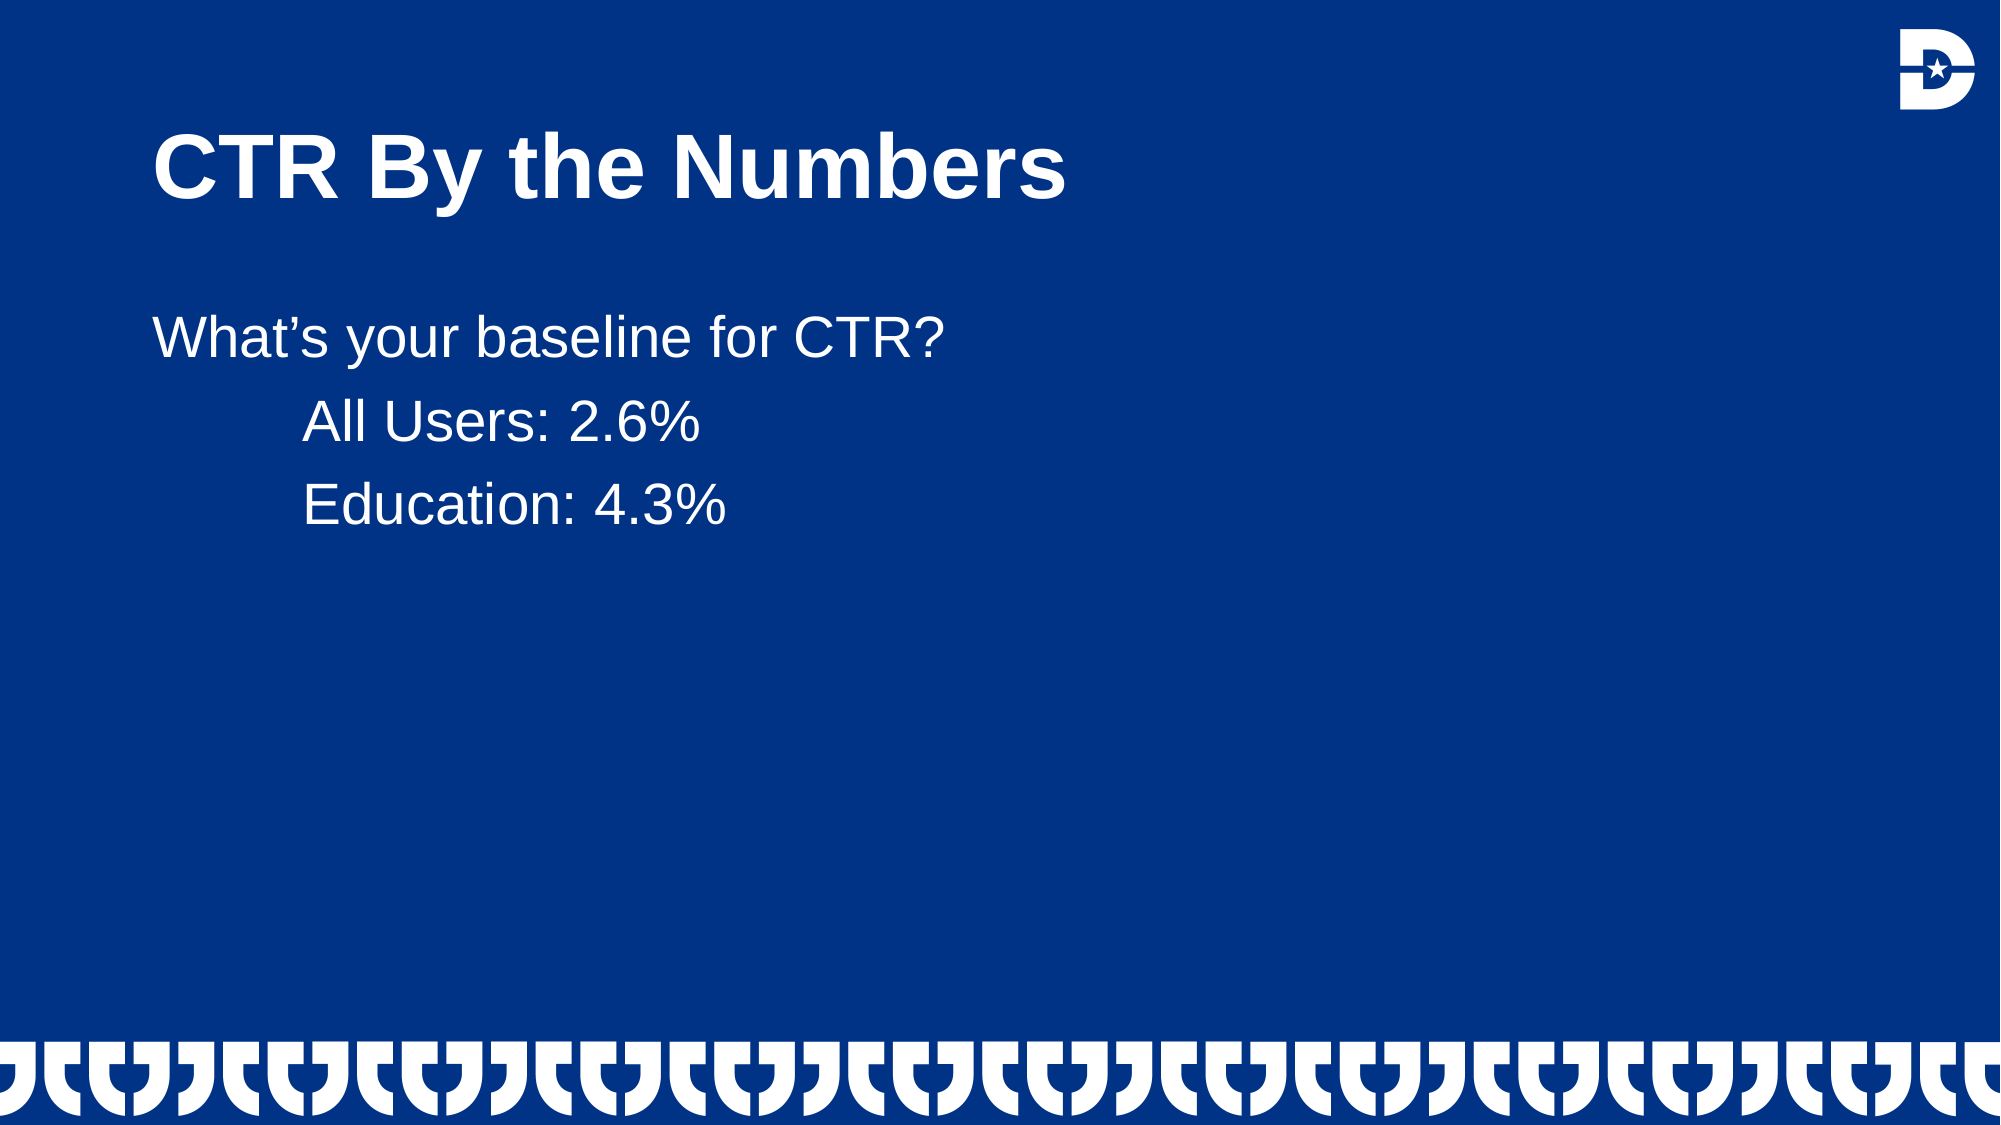

# CTR By the Numbers
What’s your baseline for CTR?
	All Users: 2.6%
	Education: 4.3%